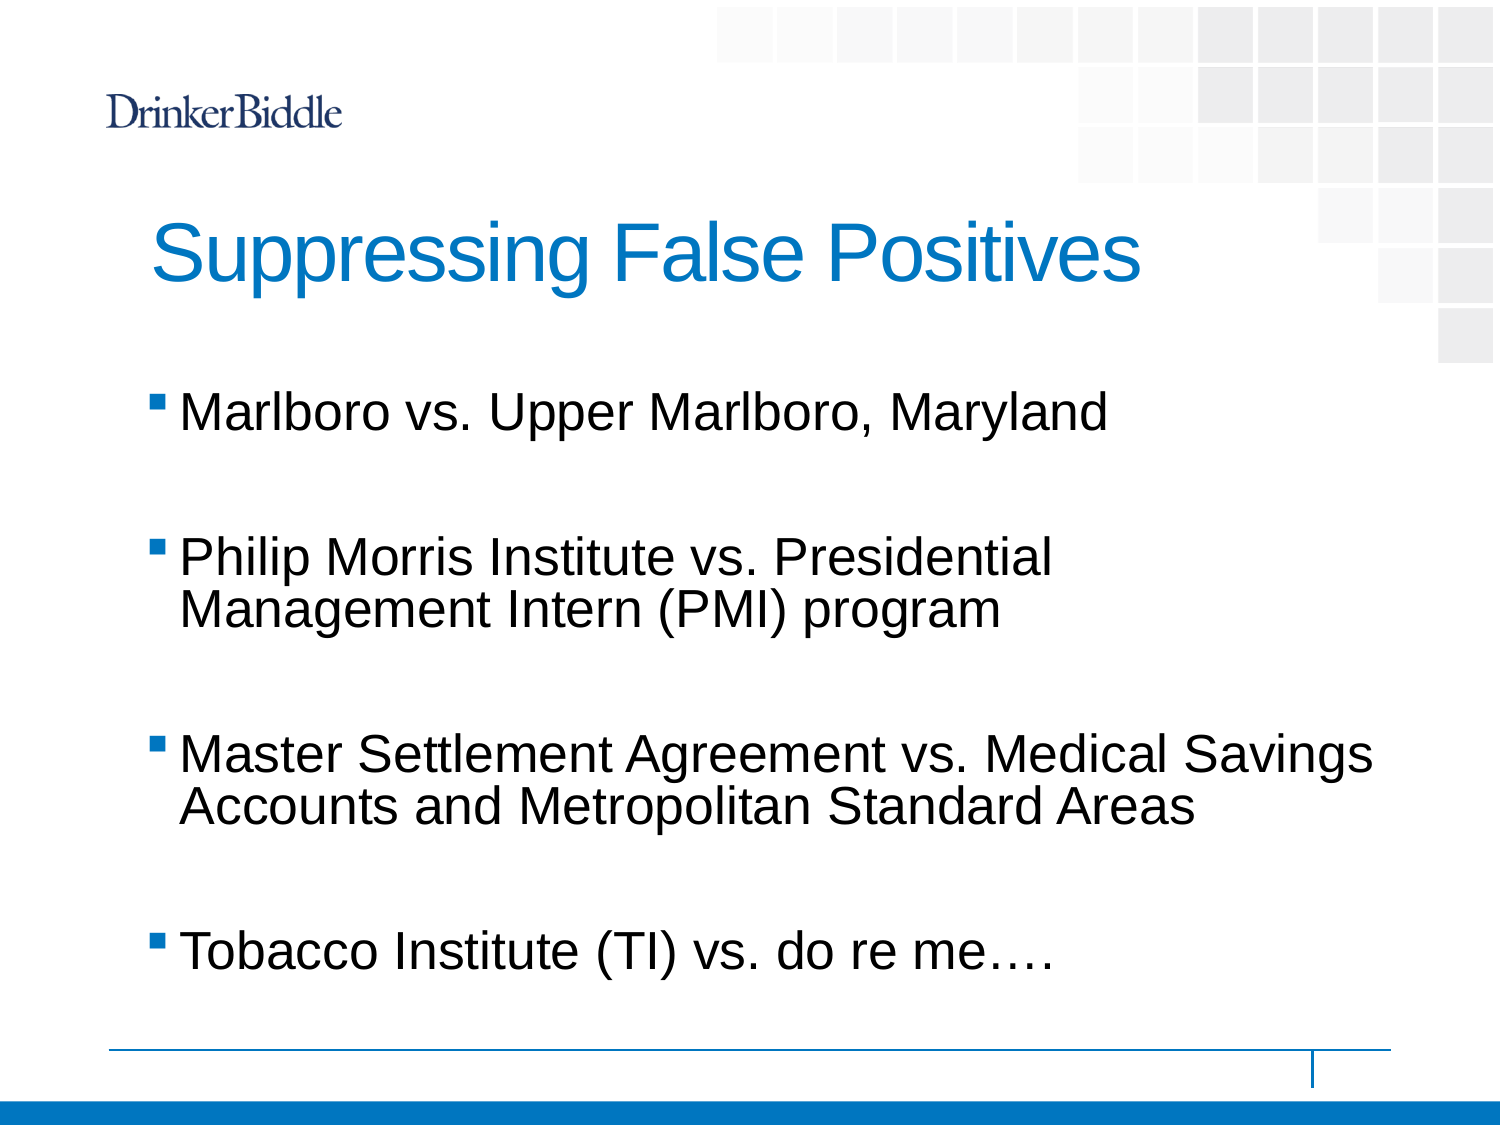

# Suppressing False Positives

Marlboro vs. Upper Marlboro, Maryland

Philip Morris Institute vs. Presidential Management Intern (PMI) program

Master Settlement Agreement vs. Medical Savings Accounts and Metropolitan Standard Areas

Tobacco Institute (TI) vs. do re me….